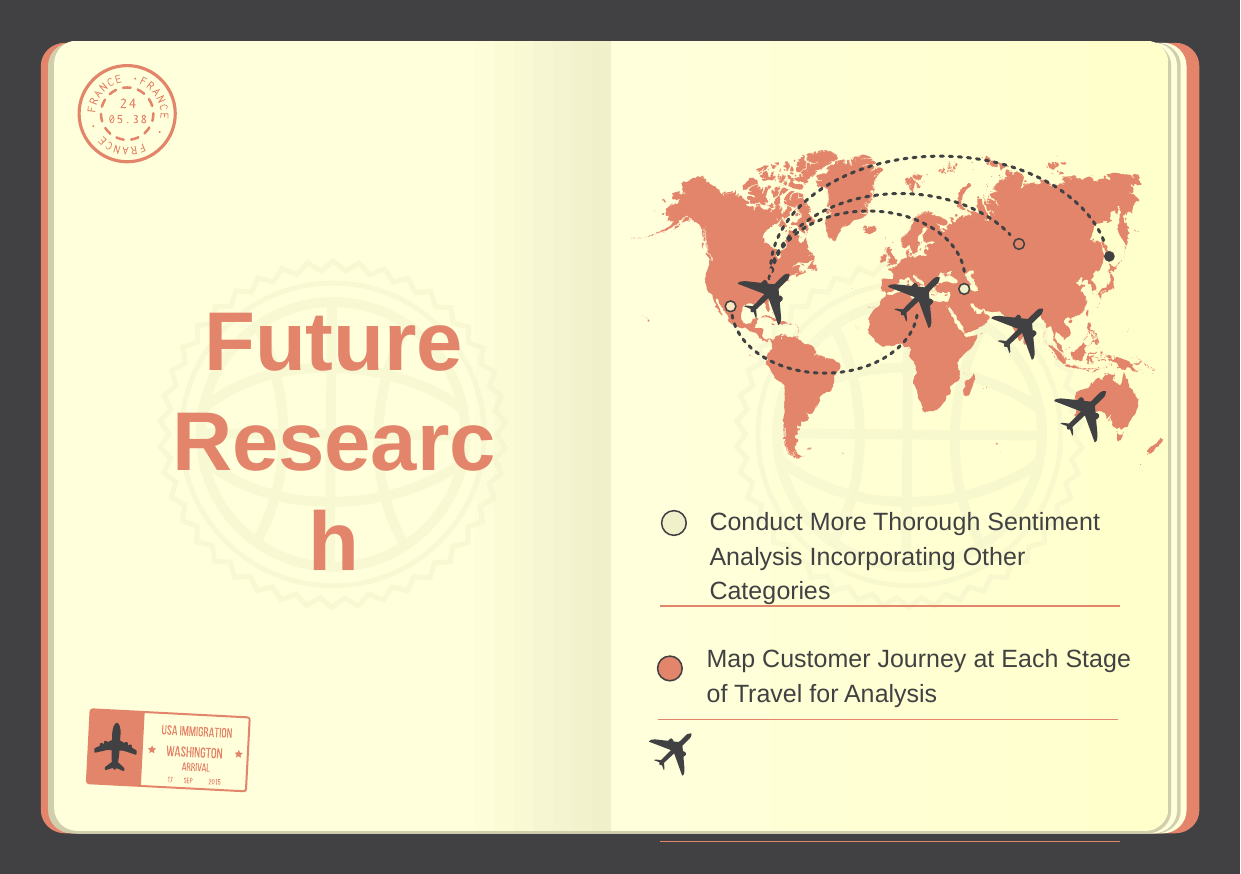

# Future Research

Conduct More Thorough Sentiment Analysis Incorporating Other Categories

Map Customer Journey at Each Stage of Travel for Analysis